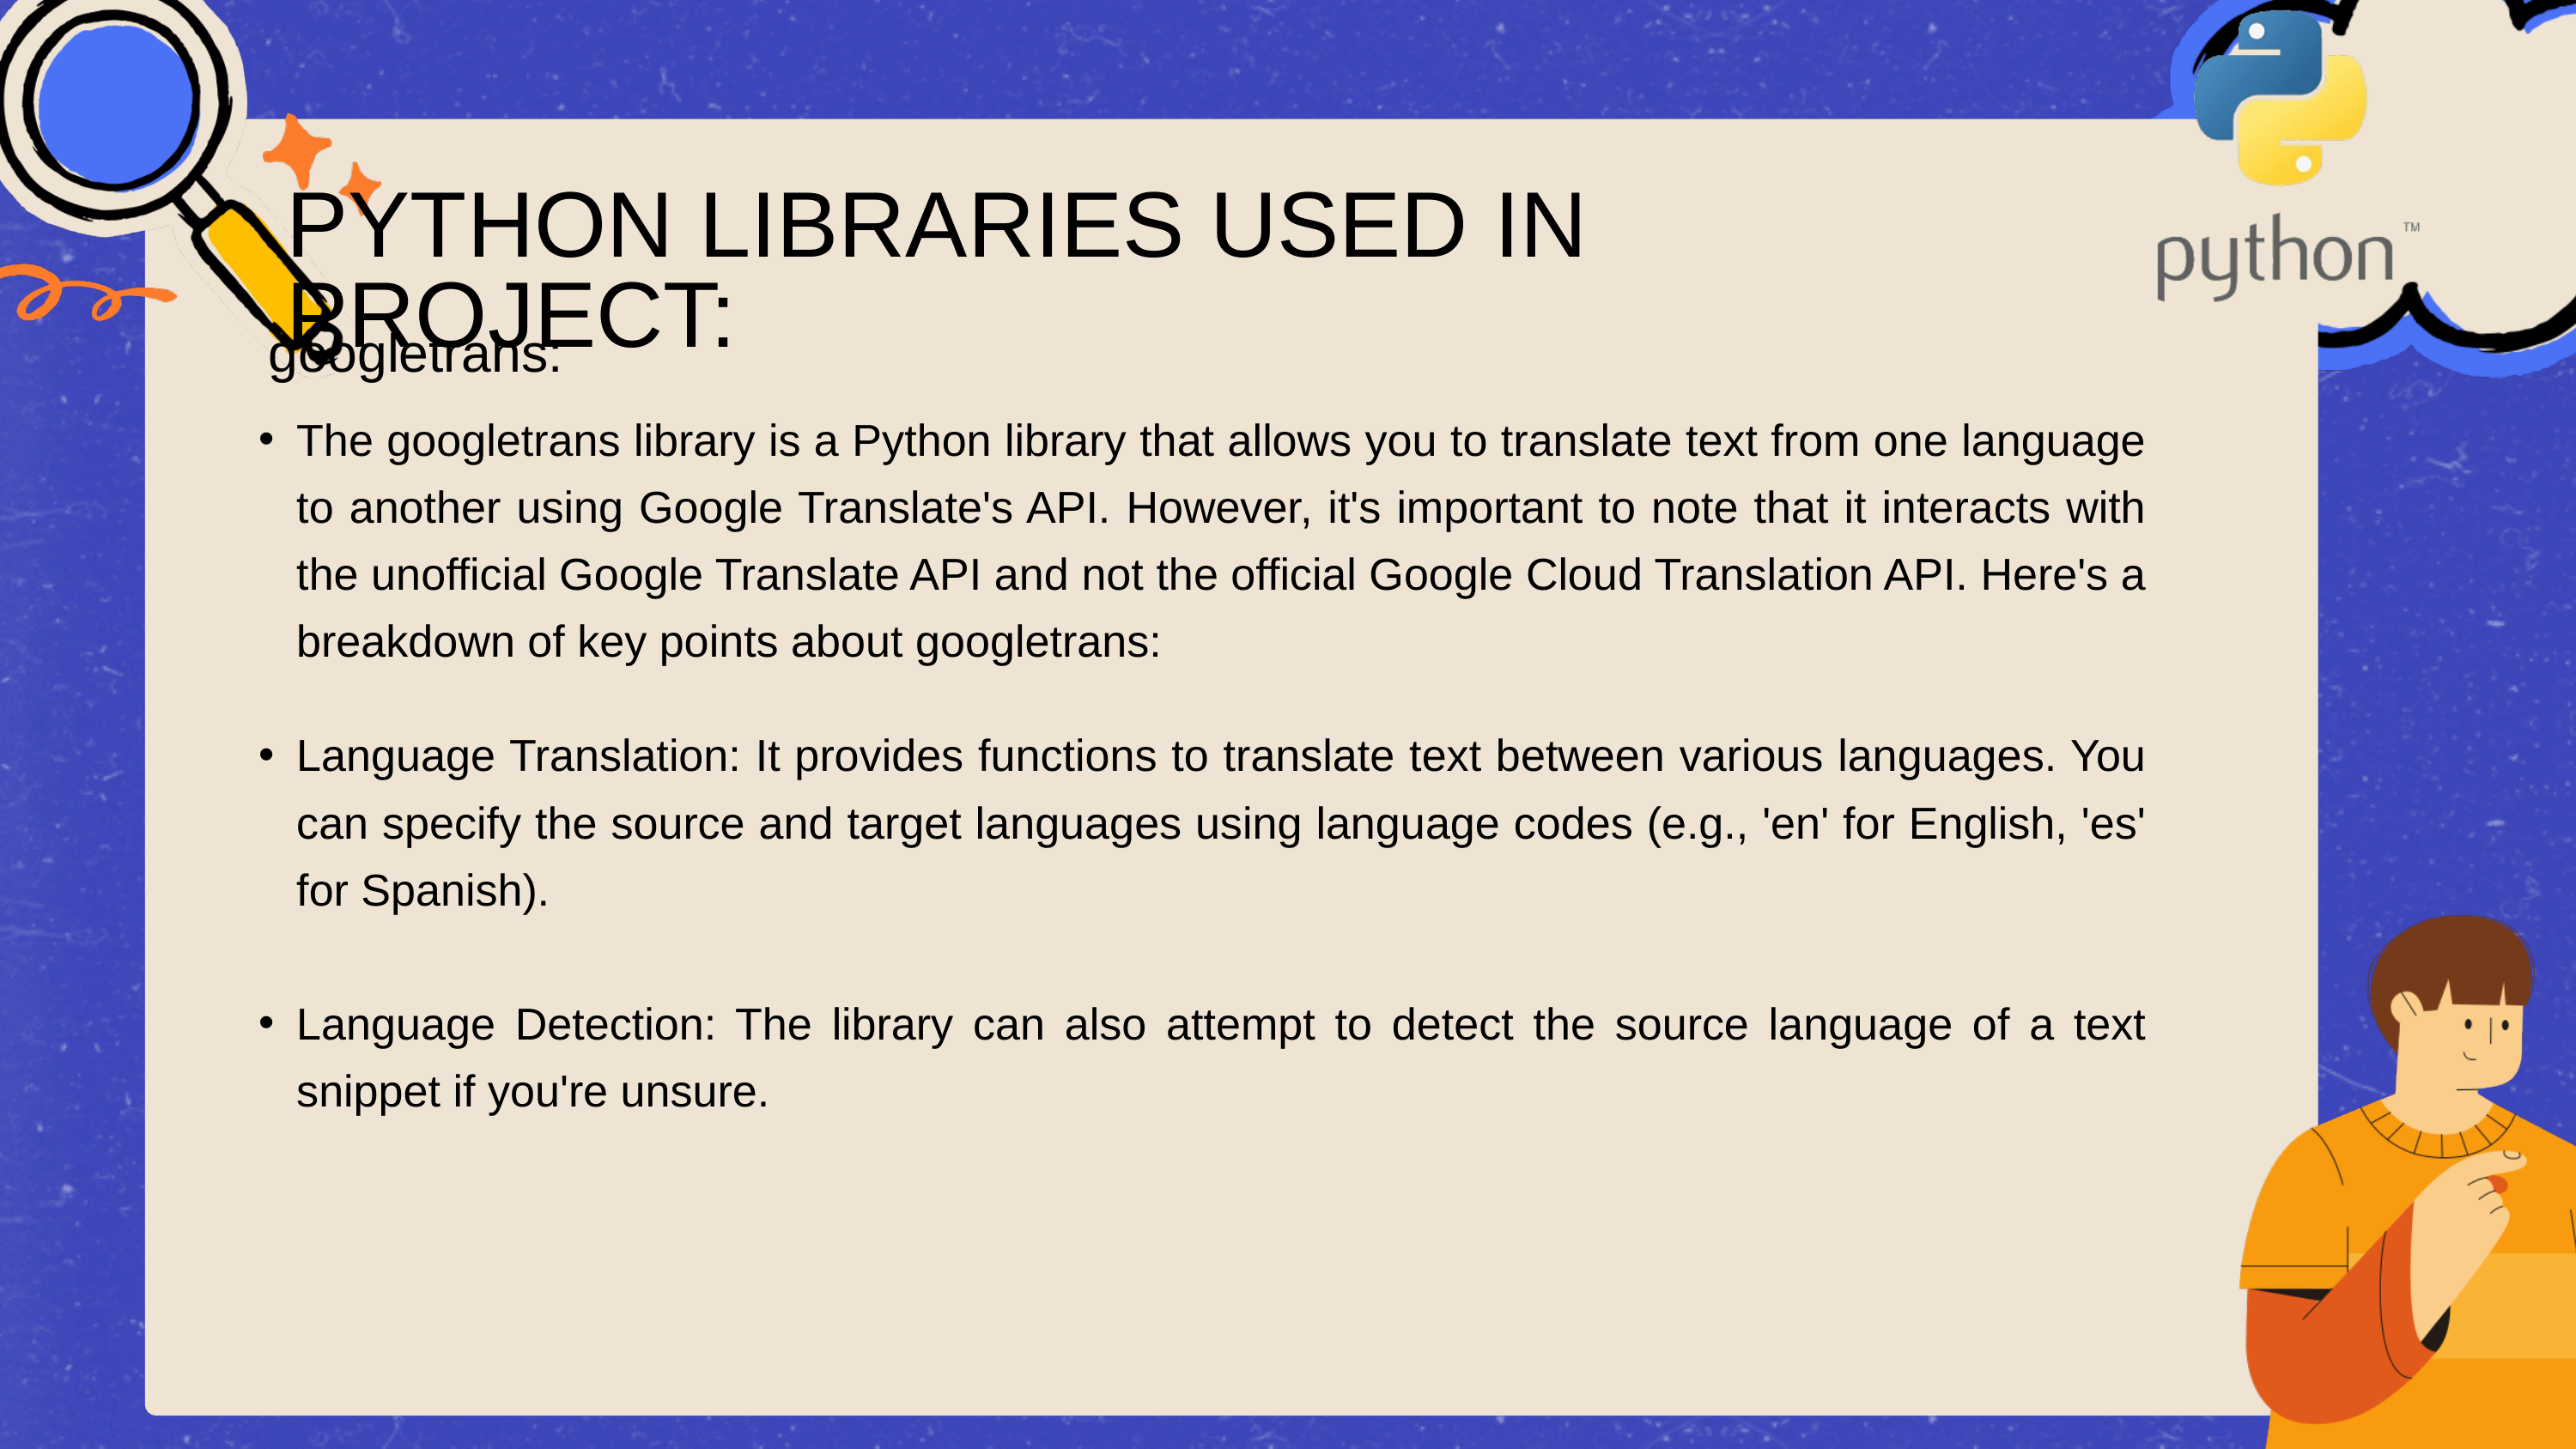

PYTHON LIBRARIES USED IN PROJECT:
googletrans:
The googletrans library is a Python library that allows you to translate text from one language to another using Google Translate's API. However, it's important to note that it interacts with the unofficial Google Translate API and not the official Google Cloud Translation API. Here's a breakdown of key points about googletrans:
Language Translation: It provides functions to translate text between various languages. You can specify the source and target languages using language codes (e.g., 'en' for English, 'es' for Spanish).

Language Detection: The library can also attempt to detect the source language of a text snippet if you're unsure.